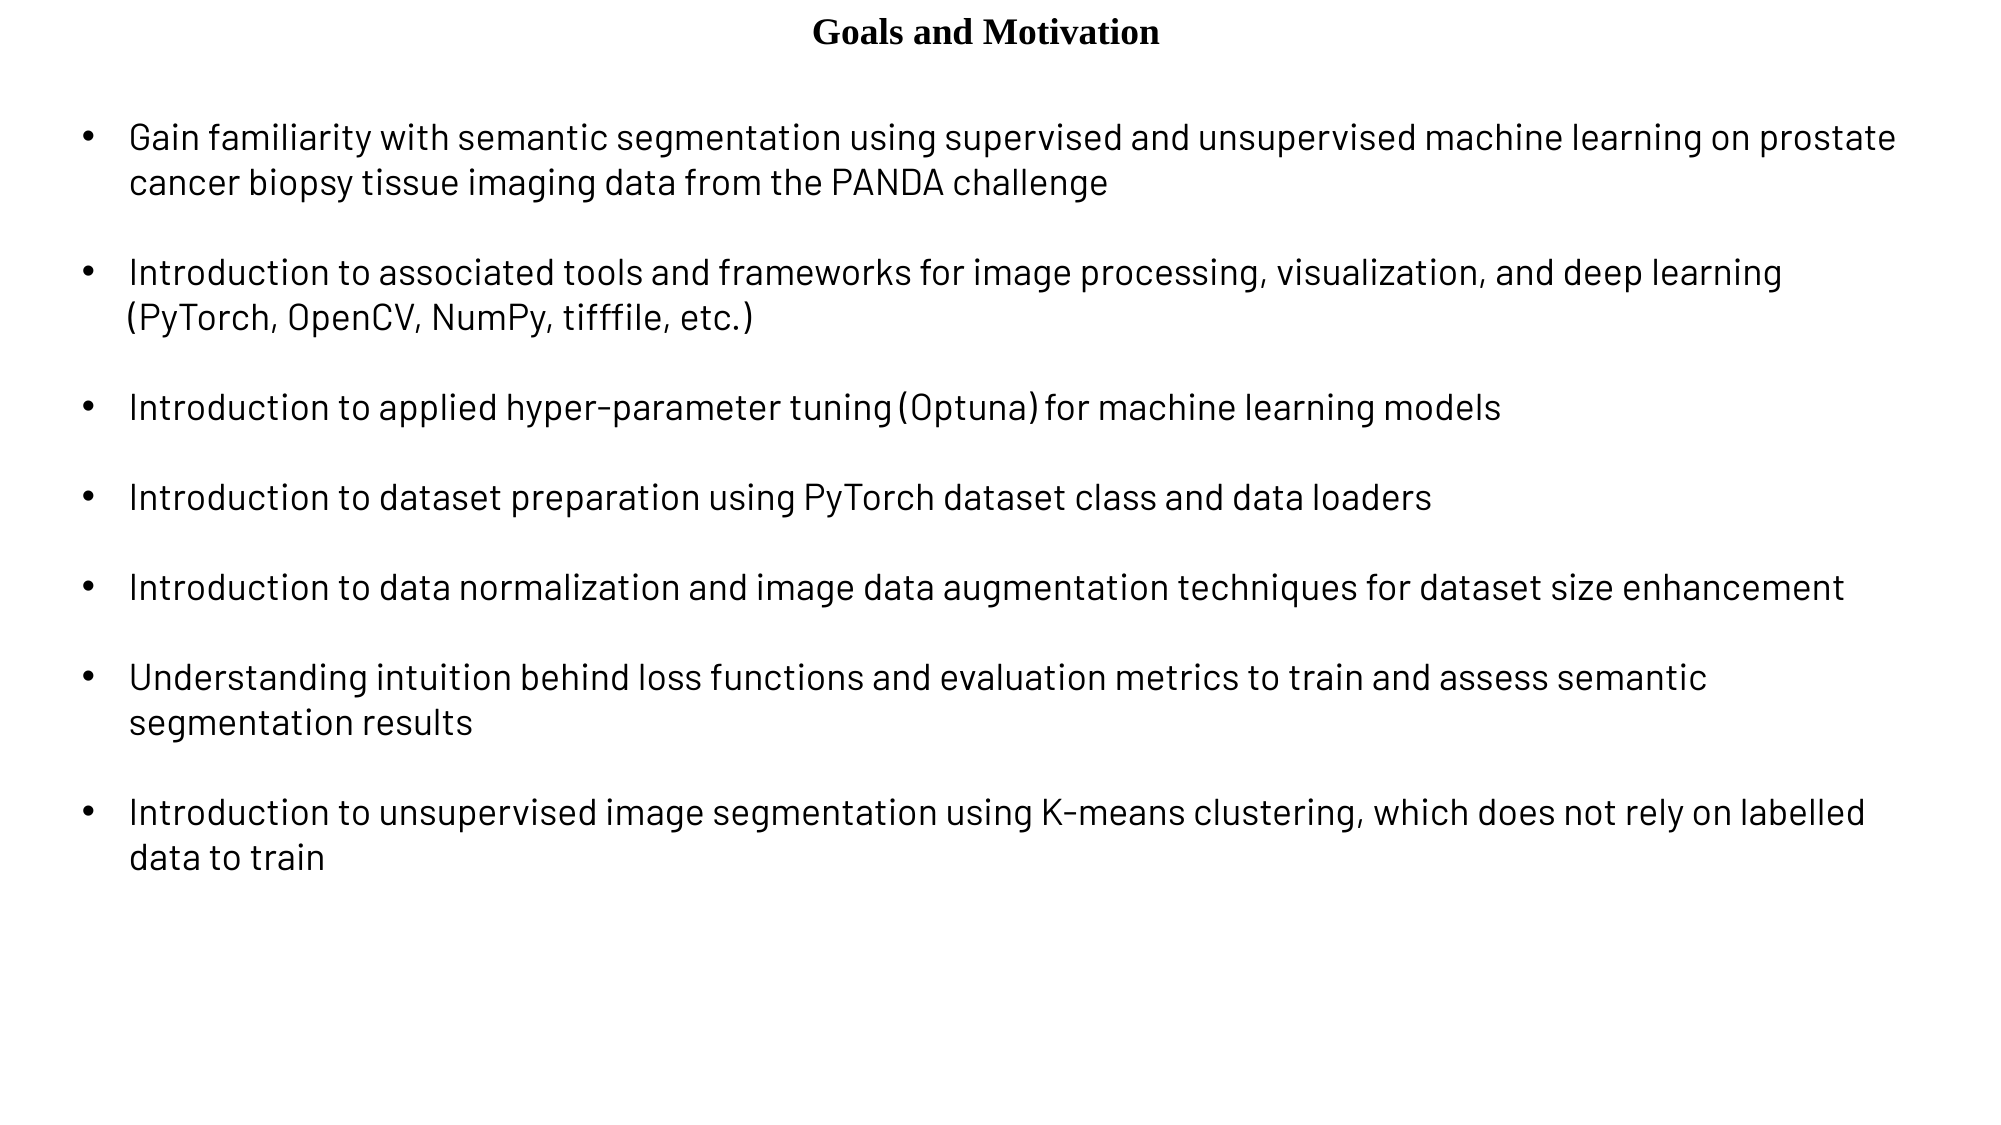

Goals and Motivation
Gain familiarity with semantic segmentation using supervised and unsupervised machine learning on prostate cancer biopsy tissue imaging data from the PANDA challenge

Introduction to associated tools and frameworks for image processing, visualization, and deep learning (PyTorch, OpenCV, NumPy, tifffile, etc.)

Introduction to applied hyper-parameter tuning (Optuna) for machine learning models

Introduction to dataset preparation using PyTorch dataset class and data loaders

Introduction to data normalization and image data augmentation techniques for dataset size enhancement

Understanding intuition behind loss functions and evaluation metrics to train and assess semantic segmentation results

Introduction to unsupervised image segmentation using K-means clustering, which does not rely on labelled data to train